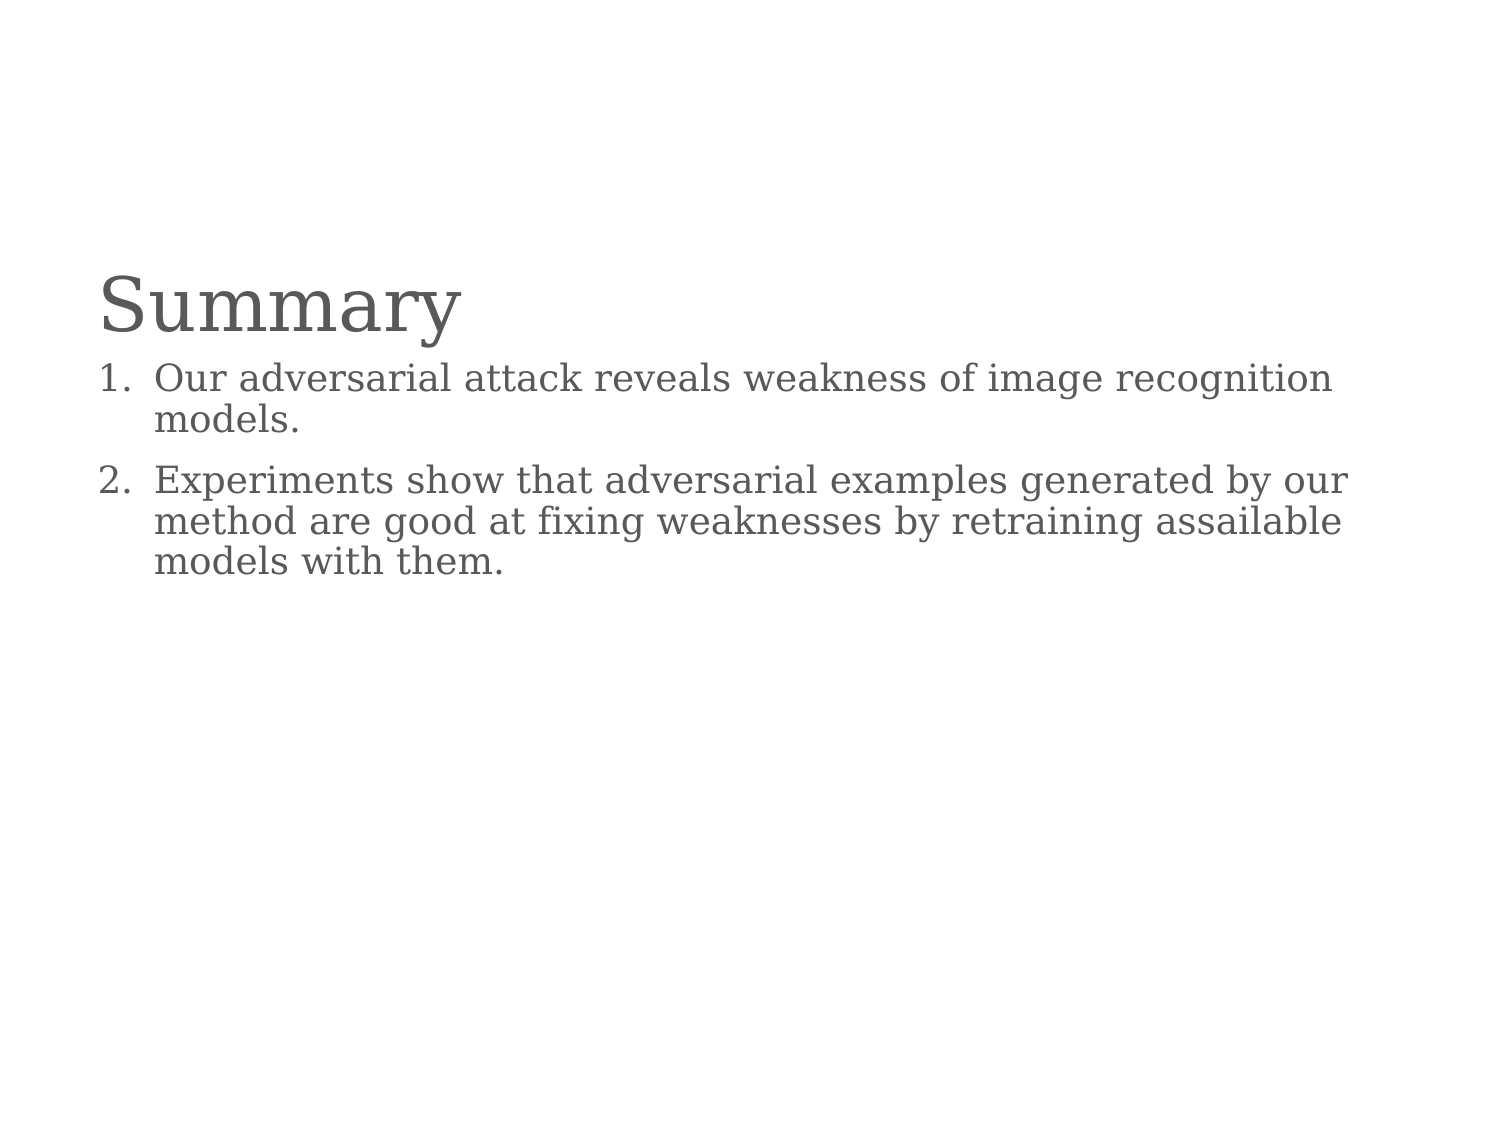

# Summary
Our adversarial attack reveals weakness of image recognition models.
Experiments show that adversarial examples generated by our method are good at fixing weaknesses by retraining assailable models with them.

109